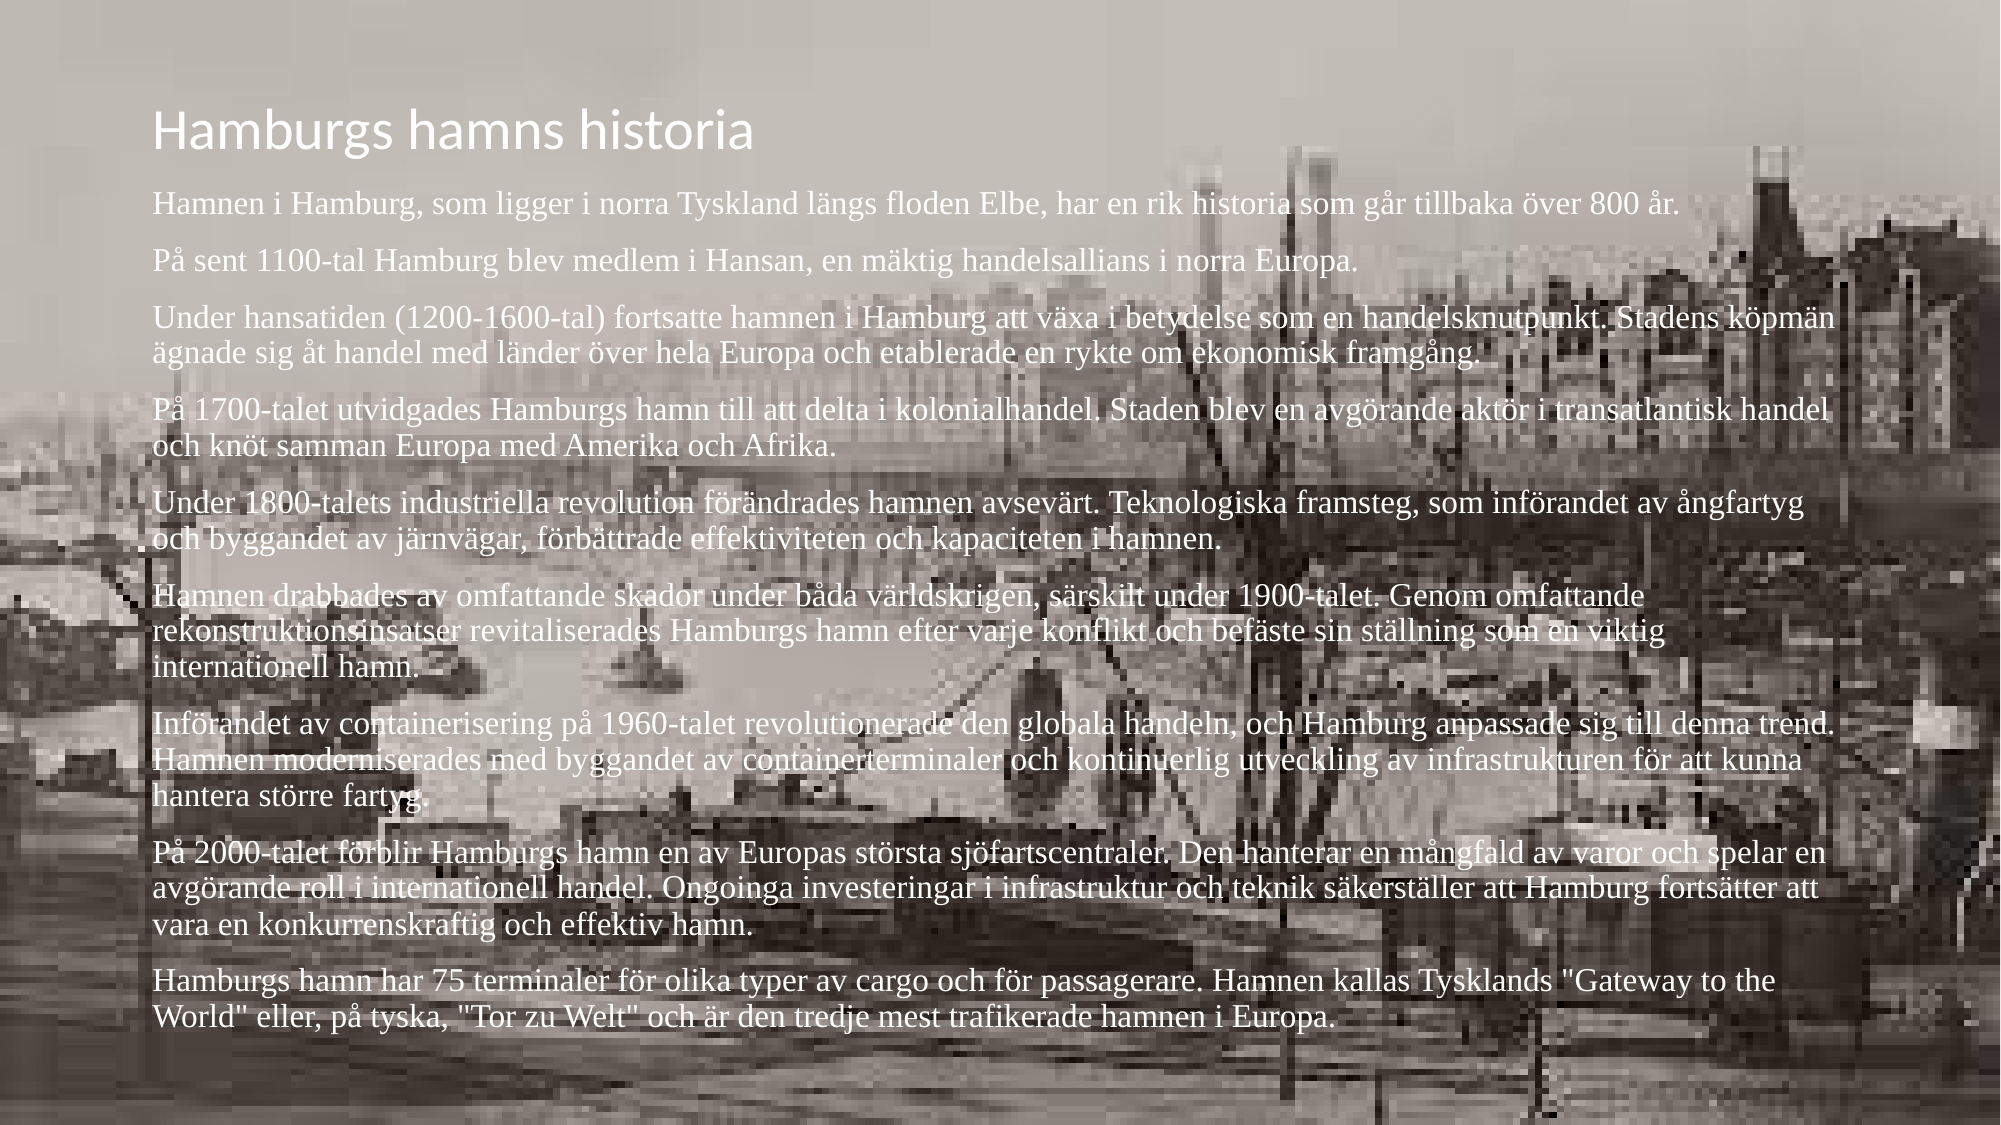

# Hamburgs hamns historia
Hamnen i Hamburg, som ligger i norra Tyskland längs floden Elbe, har en rik historia som går tillbaka över 800 år.
På sent 1100-tal Hamburg blev medlem i Hansan, en mäktig handelsallians i norra Europa.
Under hansatiden (1200-1600-tal) fortsatte hamnen i Hamburg att växa i betydelse som en handelsknutpunkt. Stadens köpmän ägnade sig åt handel med länder över hela Europa och etablerade en rykte om ekonomisk framgång.
På 1700-talet utvidgades Hamburgs hamn till att delta i kolonialhandel. Staden blev en avgörande aktör i transatlantisk handel och knöt samman Europa med Amerika och Afrika.
Under 1800-talets industriella revolution förändrades hamnen avsevärt. Teknologiska framsteg, som införandet av ångfartyg och byggandet av järnvägar, förbättrade effektiviteten och kapaciteten i hamnen.
Hamnen drabbades av omfattande skador under båda världskrigen, särskilt under 1900-talet. Genom omfattande rekonstruktionsinsatser revitaliserades Hamburgs hamn efter varje konflikt och befäste sin ställning som en viktig internationell hamn.
Införandet av containerisering på 1960-talet revolutionerade den globala handeln, och Hamburg anpassade sig till denna trend. Hamnen moderniserades med byggandet av containerterminaler och kontinuerlig utveckling av infrastrukturen för att kunna hantera större fartyg.
På 2000-talet förblir Hamburgs hamn en av Europas största sjöfartscentraler. Den hanterar en mångfald av varor och spelar en avgörande roll i internationell handel. Ongoinga investeringar i infrastruktur och teknik säkerställer att Hamburg fortsätter att vara en konkurrenskraftig och effektiv hamn.
Hamburgs hamn har 75 terminaler för olika typer av cargo och för passagerare. Hamnen kallas Tysklands "Gateway to the World" eller, på tyska, "Tor zu Welt" och är den tredje mest trafikerade hamnen i Europa.